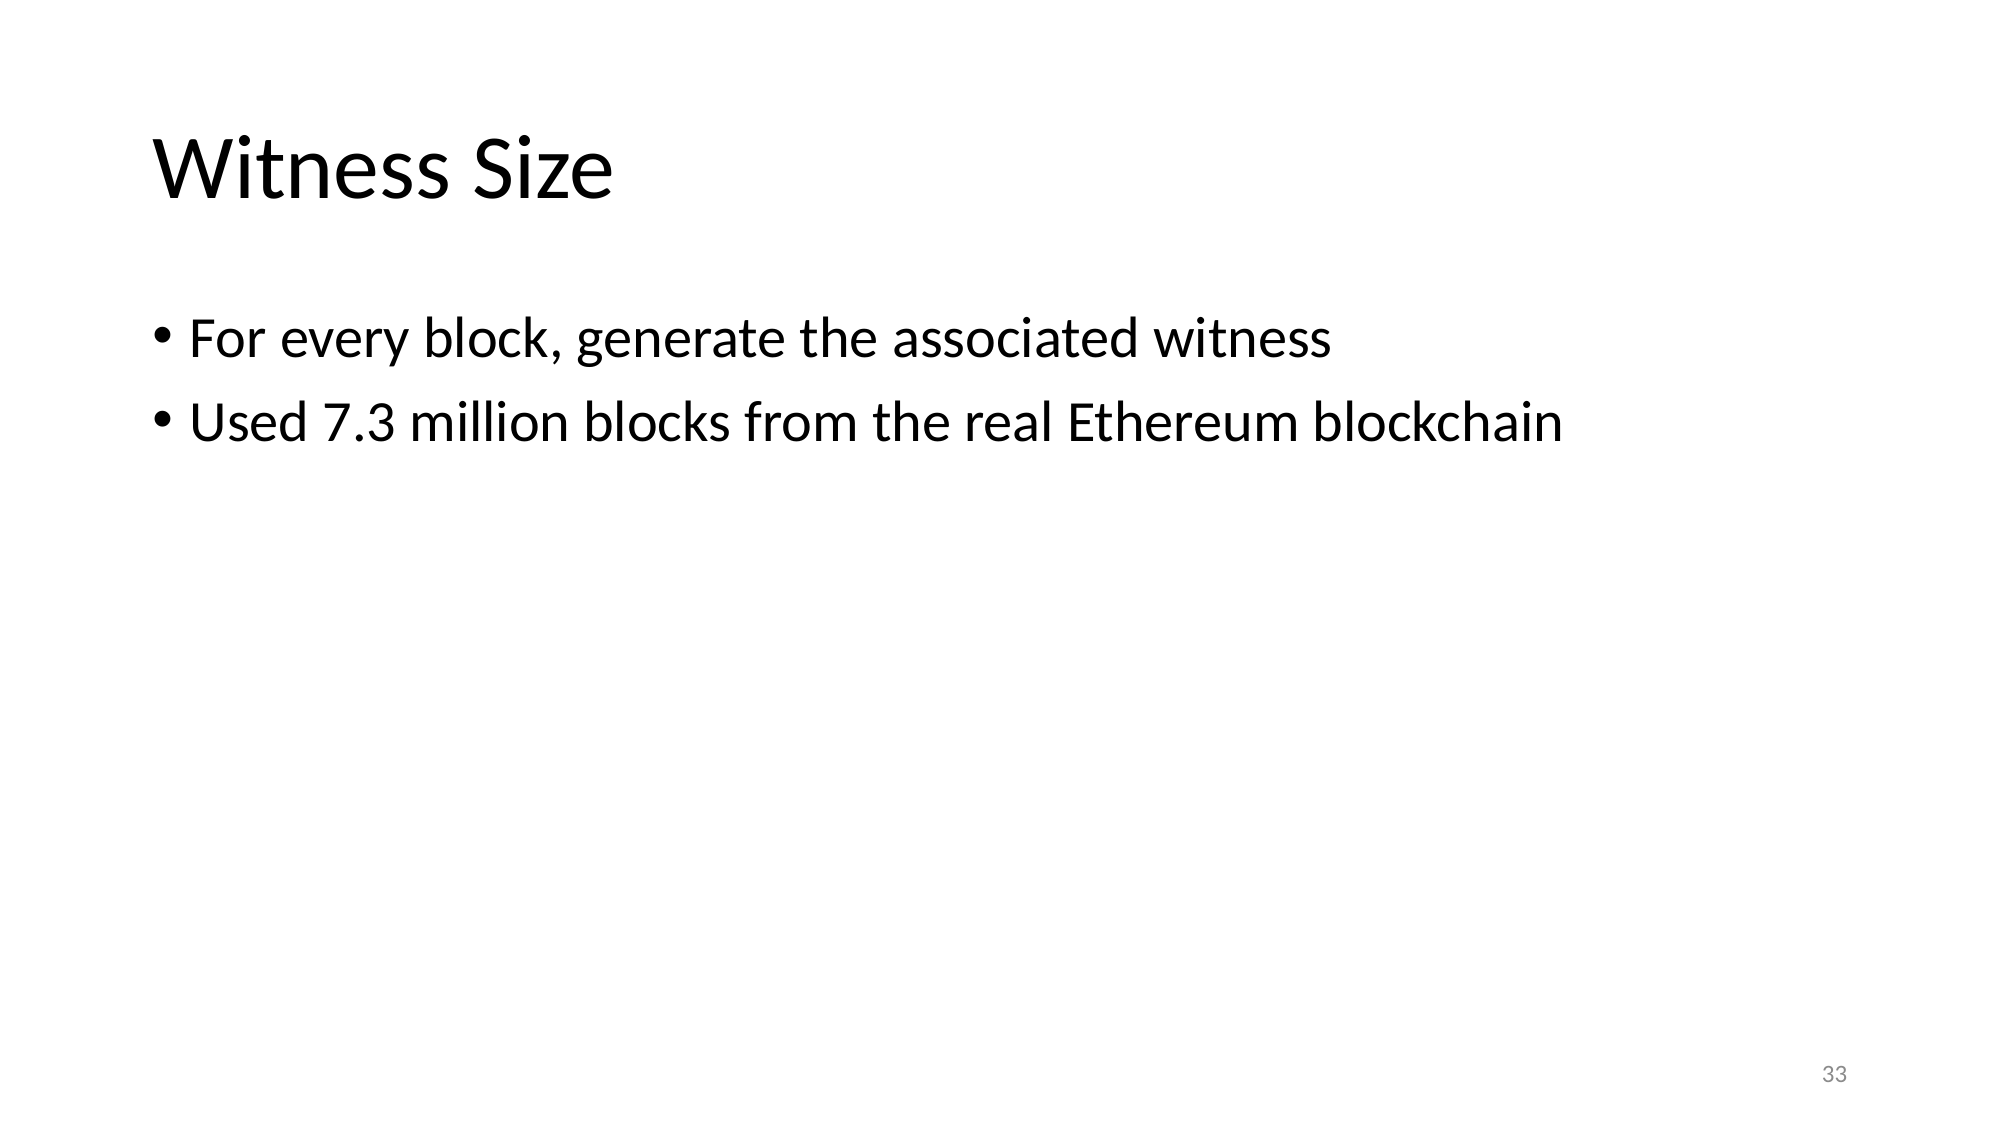

# Witness Size
For every block, generate the associated witness
Used 7.3 million blocks from the real Ethereum blockchain
33